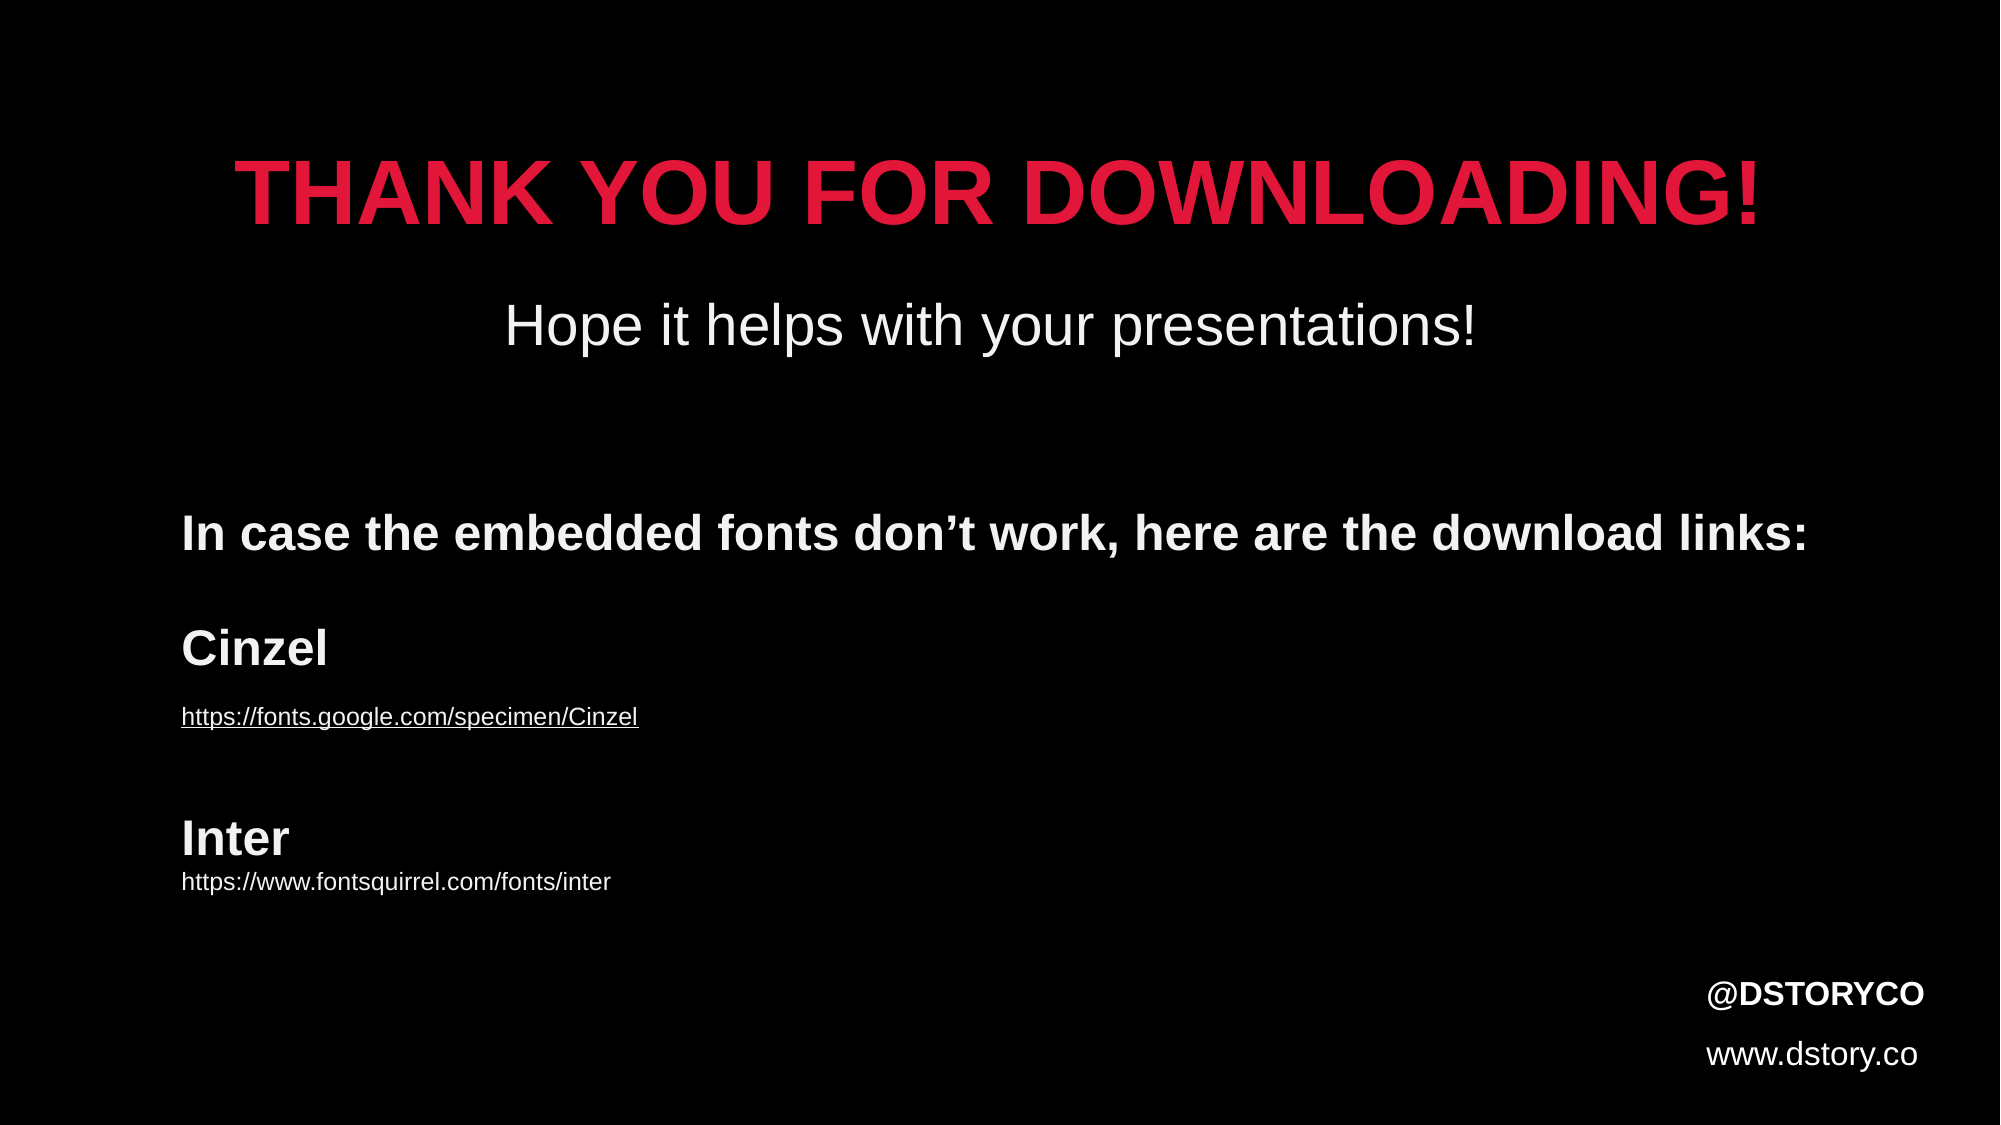

THANK YOU FOR DOWNLOADING!
Hope it helps with your presentations!
In case the embedded fonts don’t work, here are the download links:

Cinzel
https://fonts.google.com/specimen/Cinzel
Inter
https://www.fontsquirrel.com/fonts/inter
@DSTORYCO
www.dstory.co